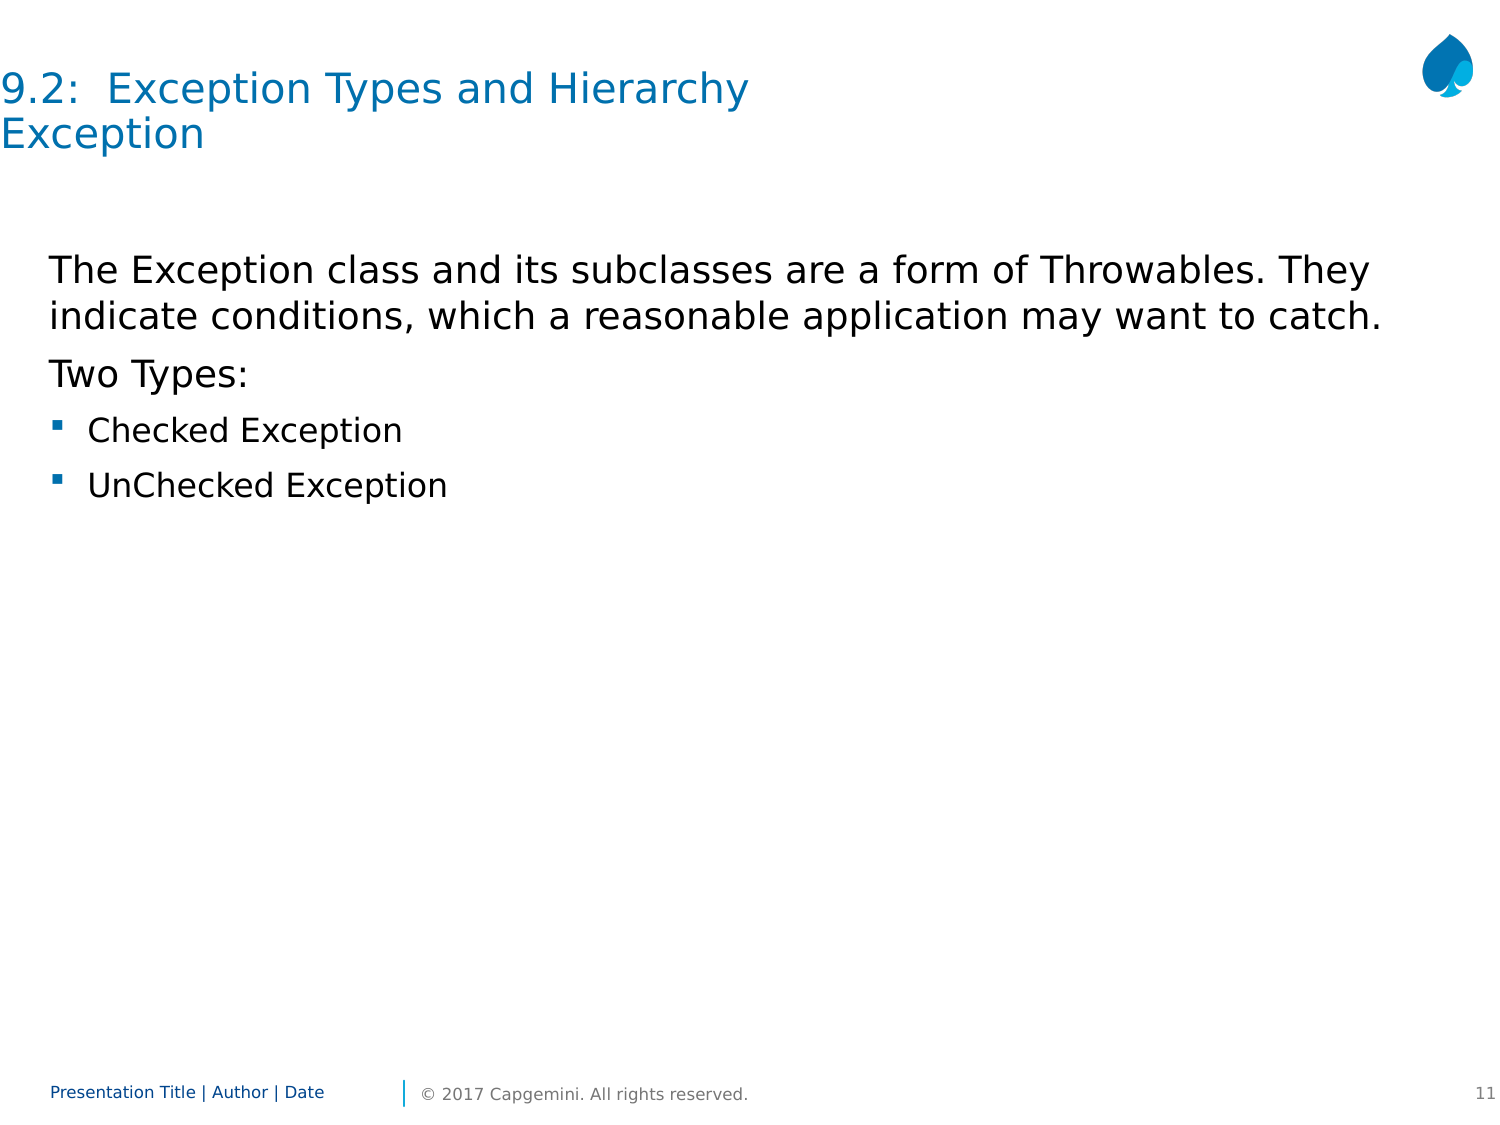

9.2:  Exception Types and Hierarchy
Exception
The Exception class and its subclasses are a form of Throwables. They indicate conditions, which a reasonable application may want to catch.
Two Types:
Checked Exception
UnChecked Exception